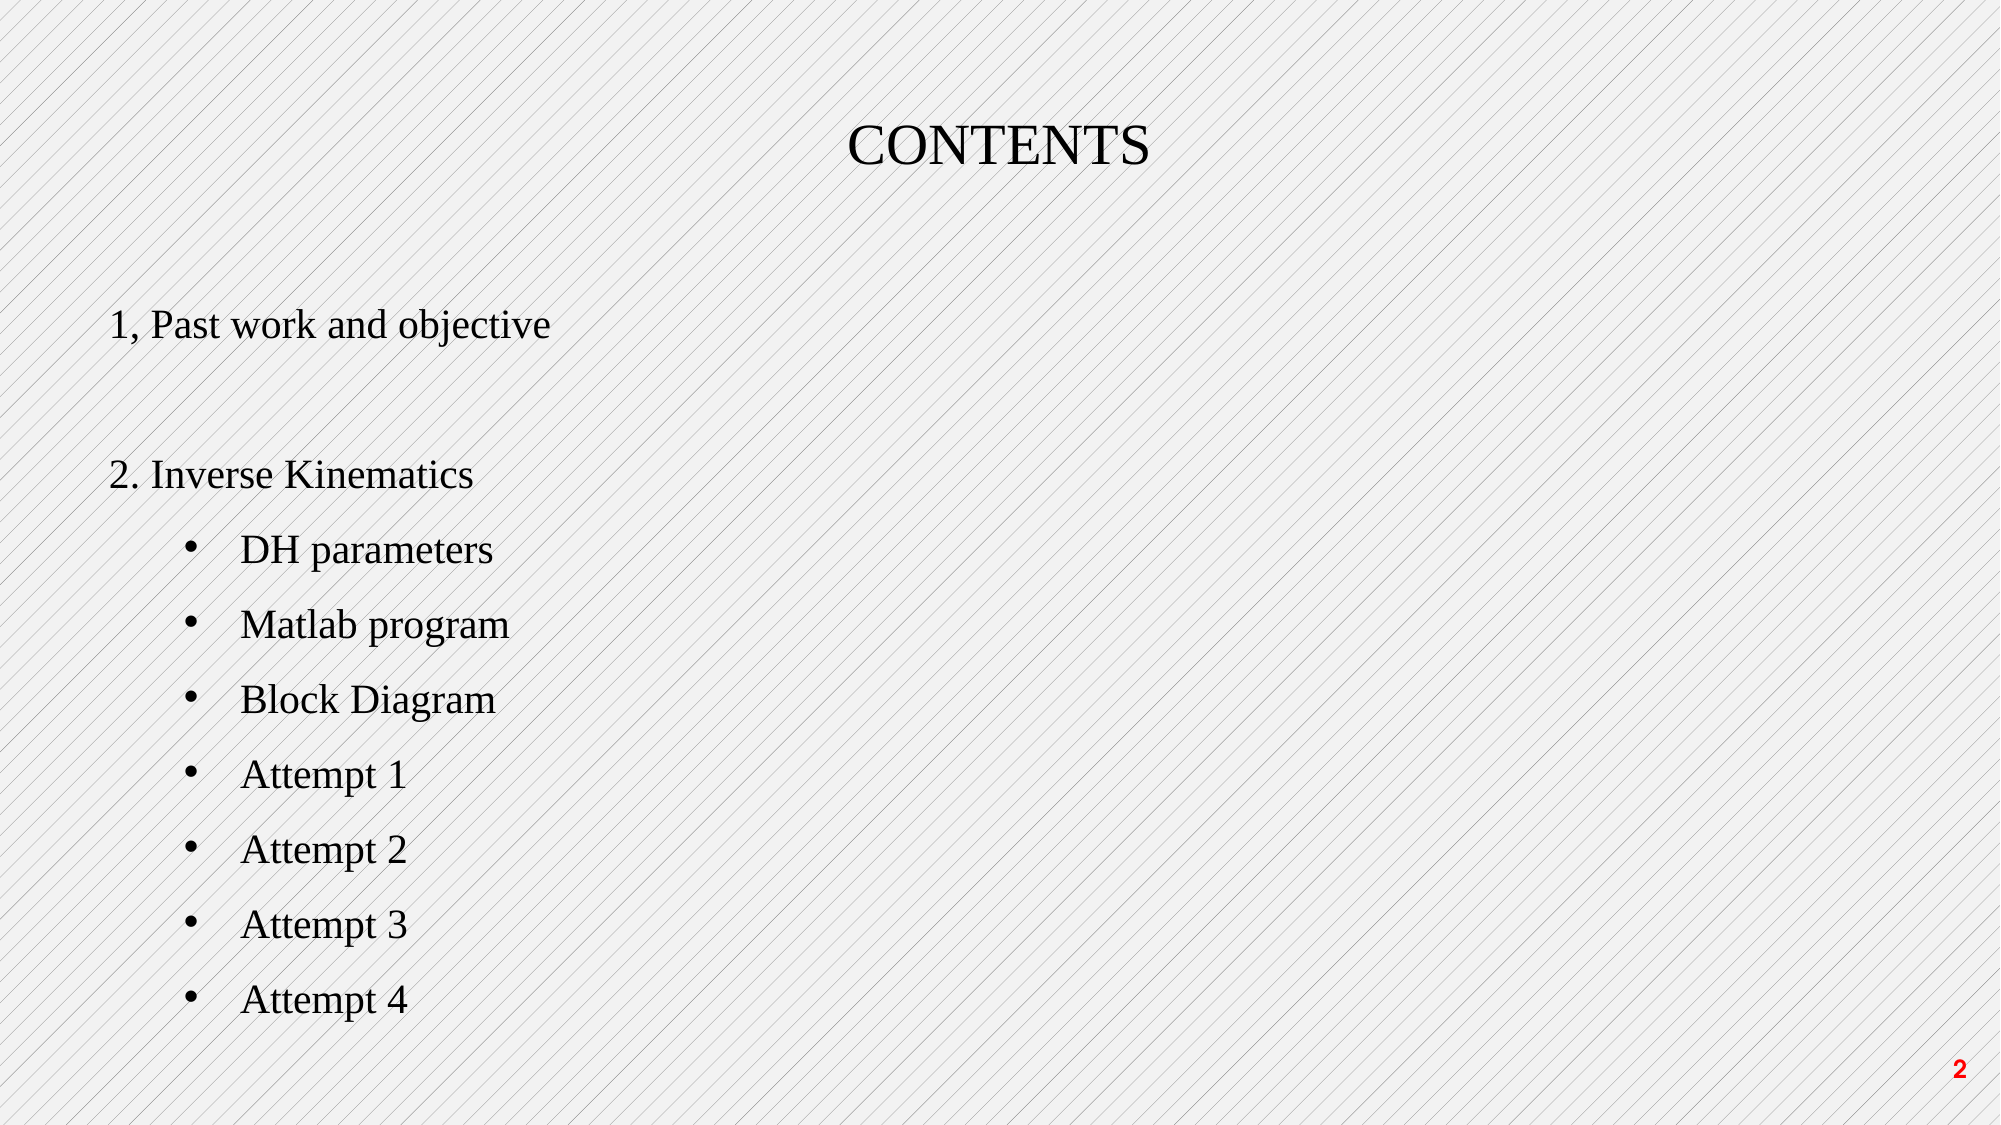

# Contents
1, Past work and objective

2. Inverse Kinematics
DH parameters
Matlab program
Block Diagram
Attempt 1
Attempt 2
Attempt 3
Attempt 4

2